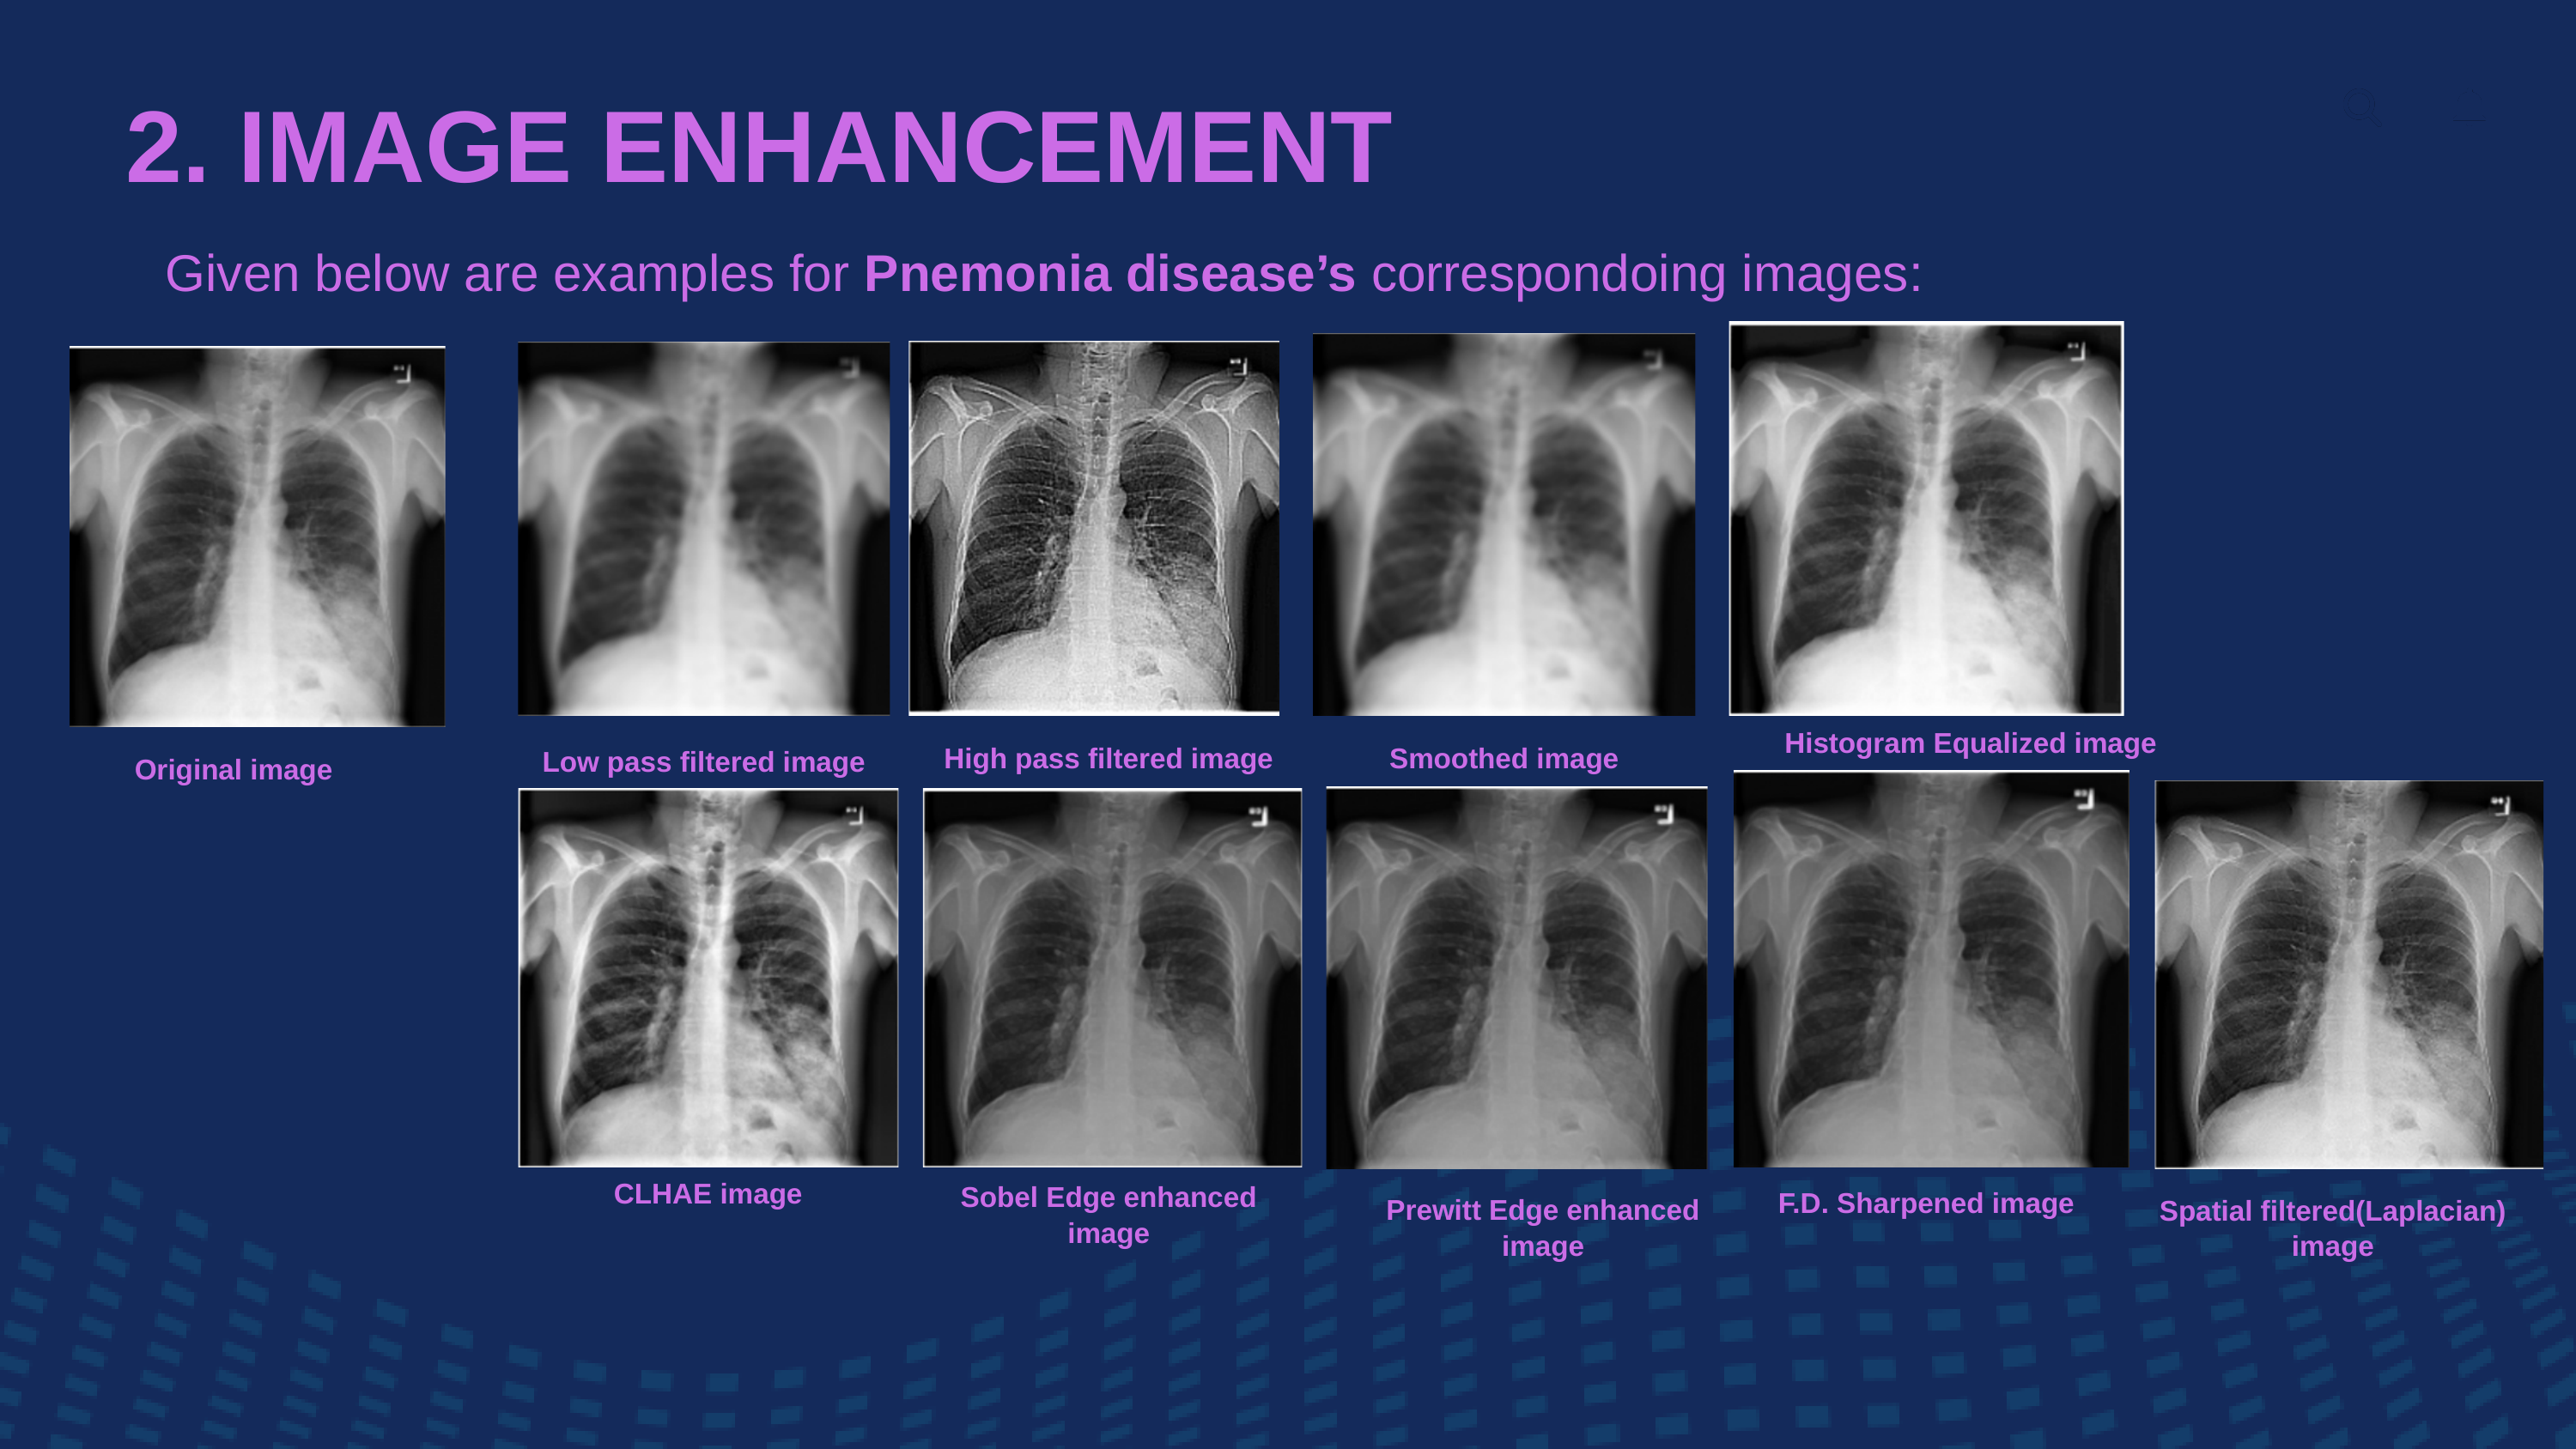

2. IMAGE ENHANCEMENT

Given below are examples for Pnemonia disease’s correspondoing images:

Histogram Equalized image
High pass filtered image
Smoothed image
Low pass filtered image
Original image

CLHAE image
Sobel Edge enhanced image
F.D. Sharpened image
Prewitt Edge enhanced image
Spatial filtered(Laplacian) image